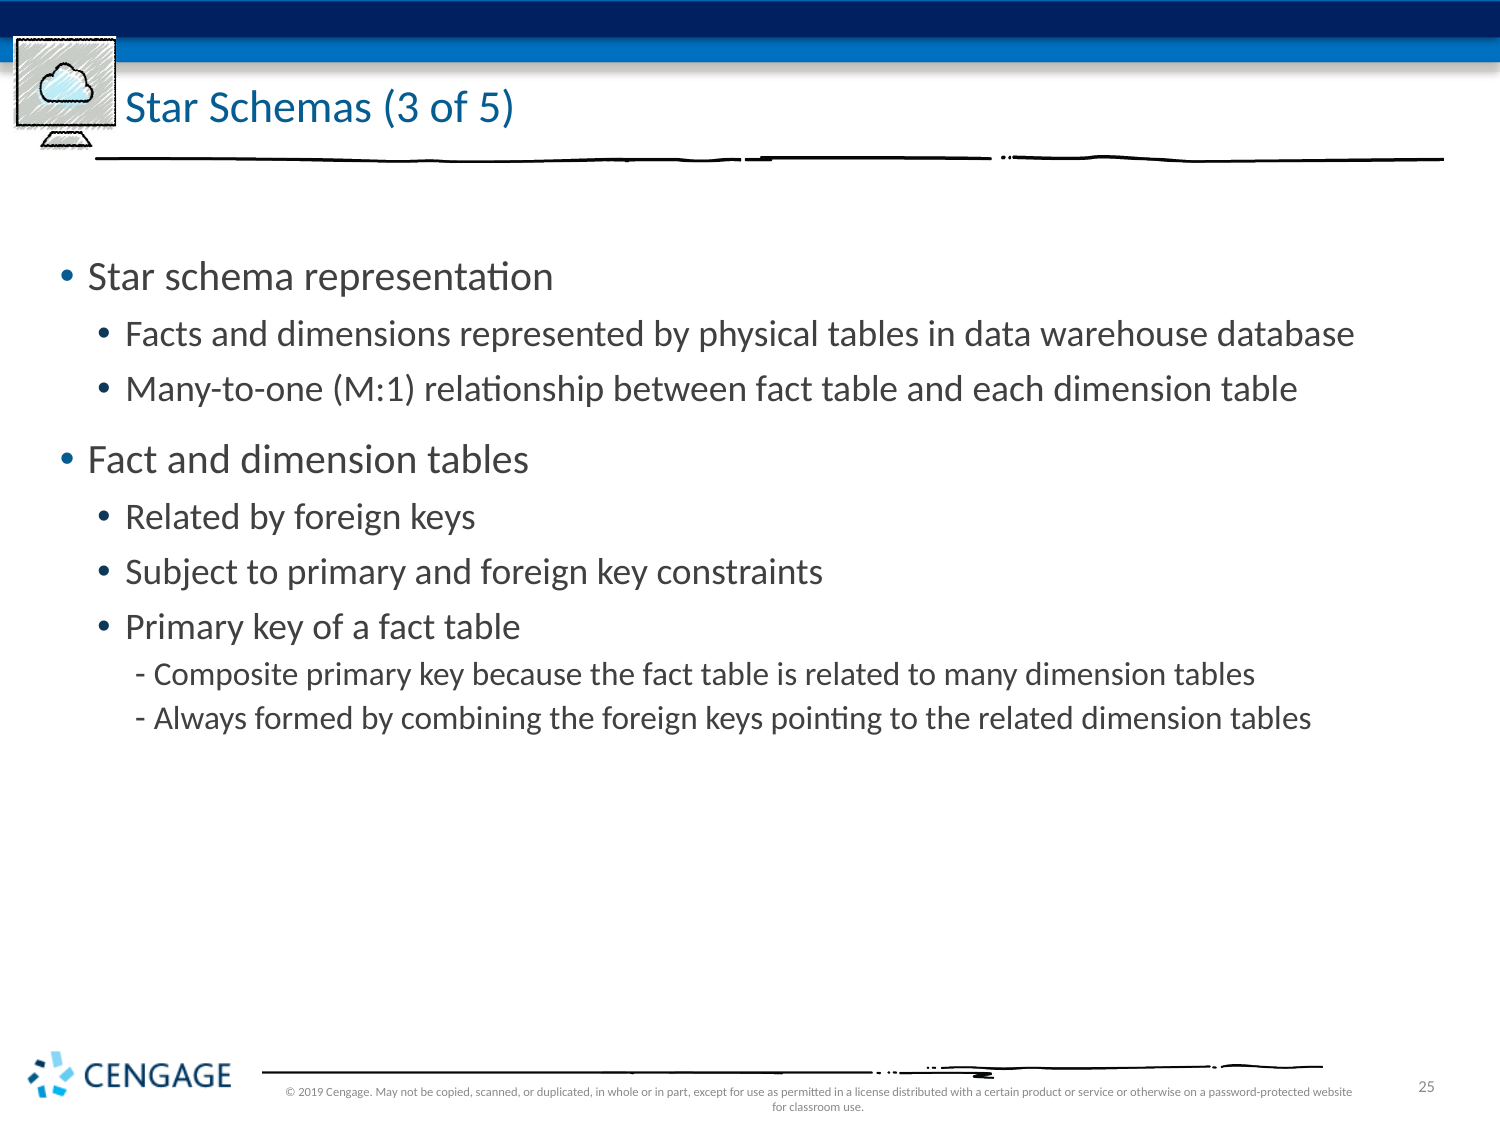

# Star Schemas (3 of 5)
Star schema representation
Facts and dimensions represented by physical tables in data warehouse database
Many-to-one (M:1) relationship between fact table and each dimension table
Fact and dimension tables
Related by foreign keys
Subject to primary and foreign key constraints
Primary key of a fact table
Composite primary key because the fact table is related to many dimension tables
Always formed by combining the foreign keys pointing to the related dimension tables

© 2019 Cengage. May not be copied, scanned, or duplicated, in whole or in part, except for use as permitted in a license distributed with a certain product or service or otherwise on a password-protected website for classroom use.